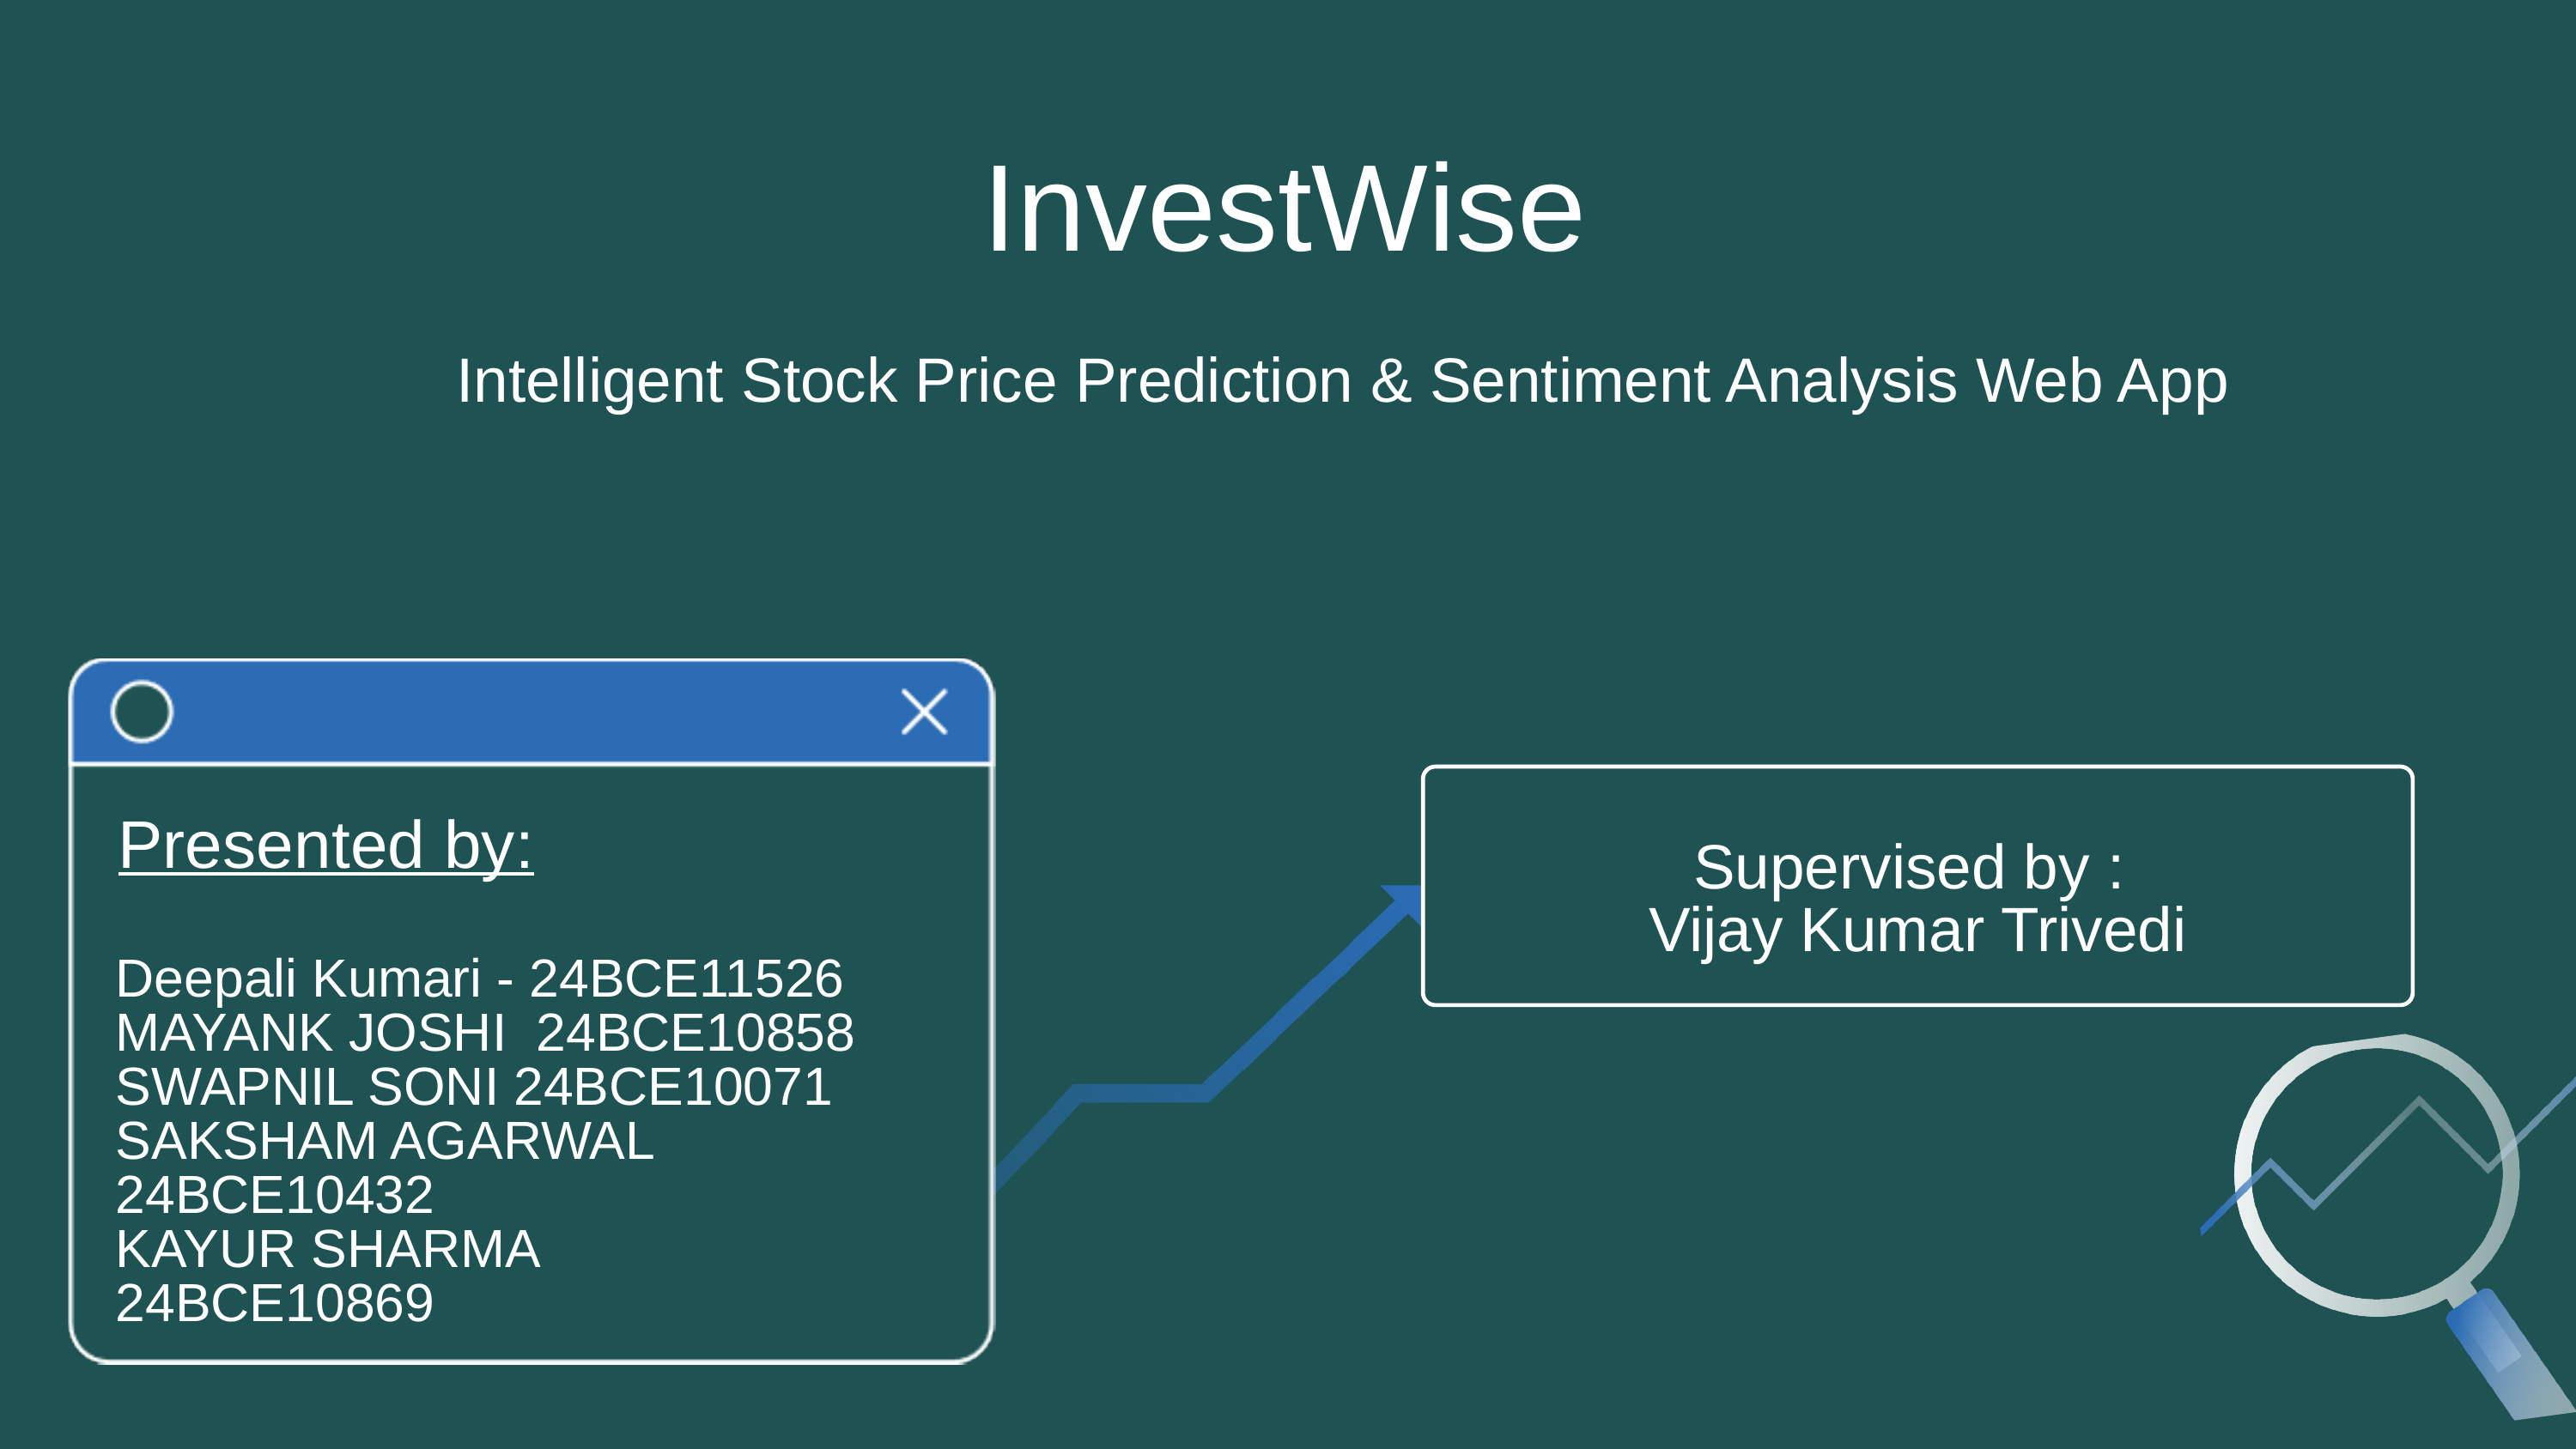

InvestWise

                         Intelligent Stock Price Prediction & Sentiment Analysis Web App

Supervised by :
Vijay Kumar Trivedi
Presented by:

Deepali Kumari - 24BCE11526
MAYANK JOSHI  24BCE10858
SWAPNIL SONI 24BCE10071 SAKSHAM AGARWAL 24BCE10432
KAYUR SHARMA 24BCE10869